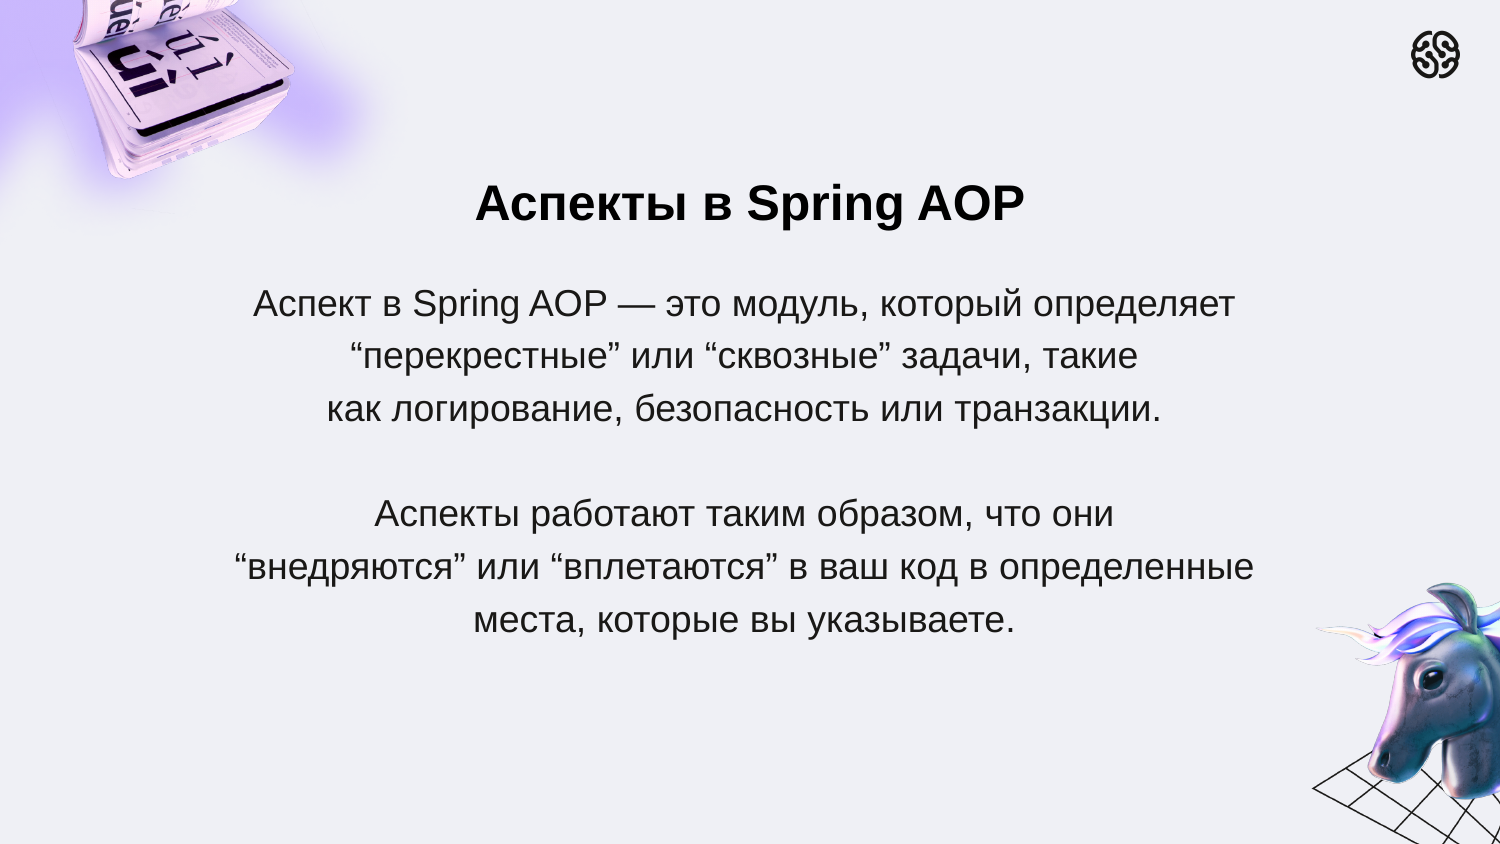

Аспекты в Spring AOP
Аспект в Spring AOP — это модуль, который определяет
“перекрестные” или “сквозные” задачи, такие
как логирование, безопасность или транзакции.

Аспекты работают таким образом, что они
“внедряются” или “вплетаются” в ваш код в определенные
места, которые вы указываете.